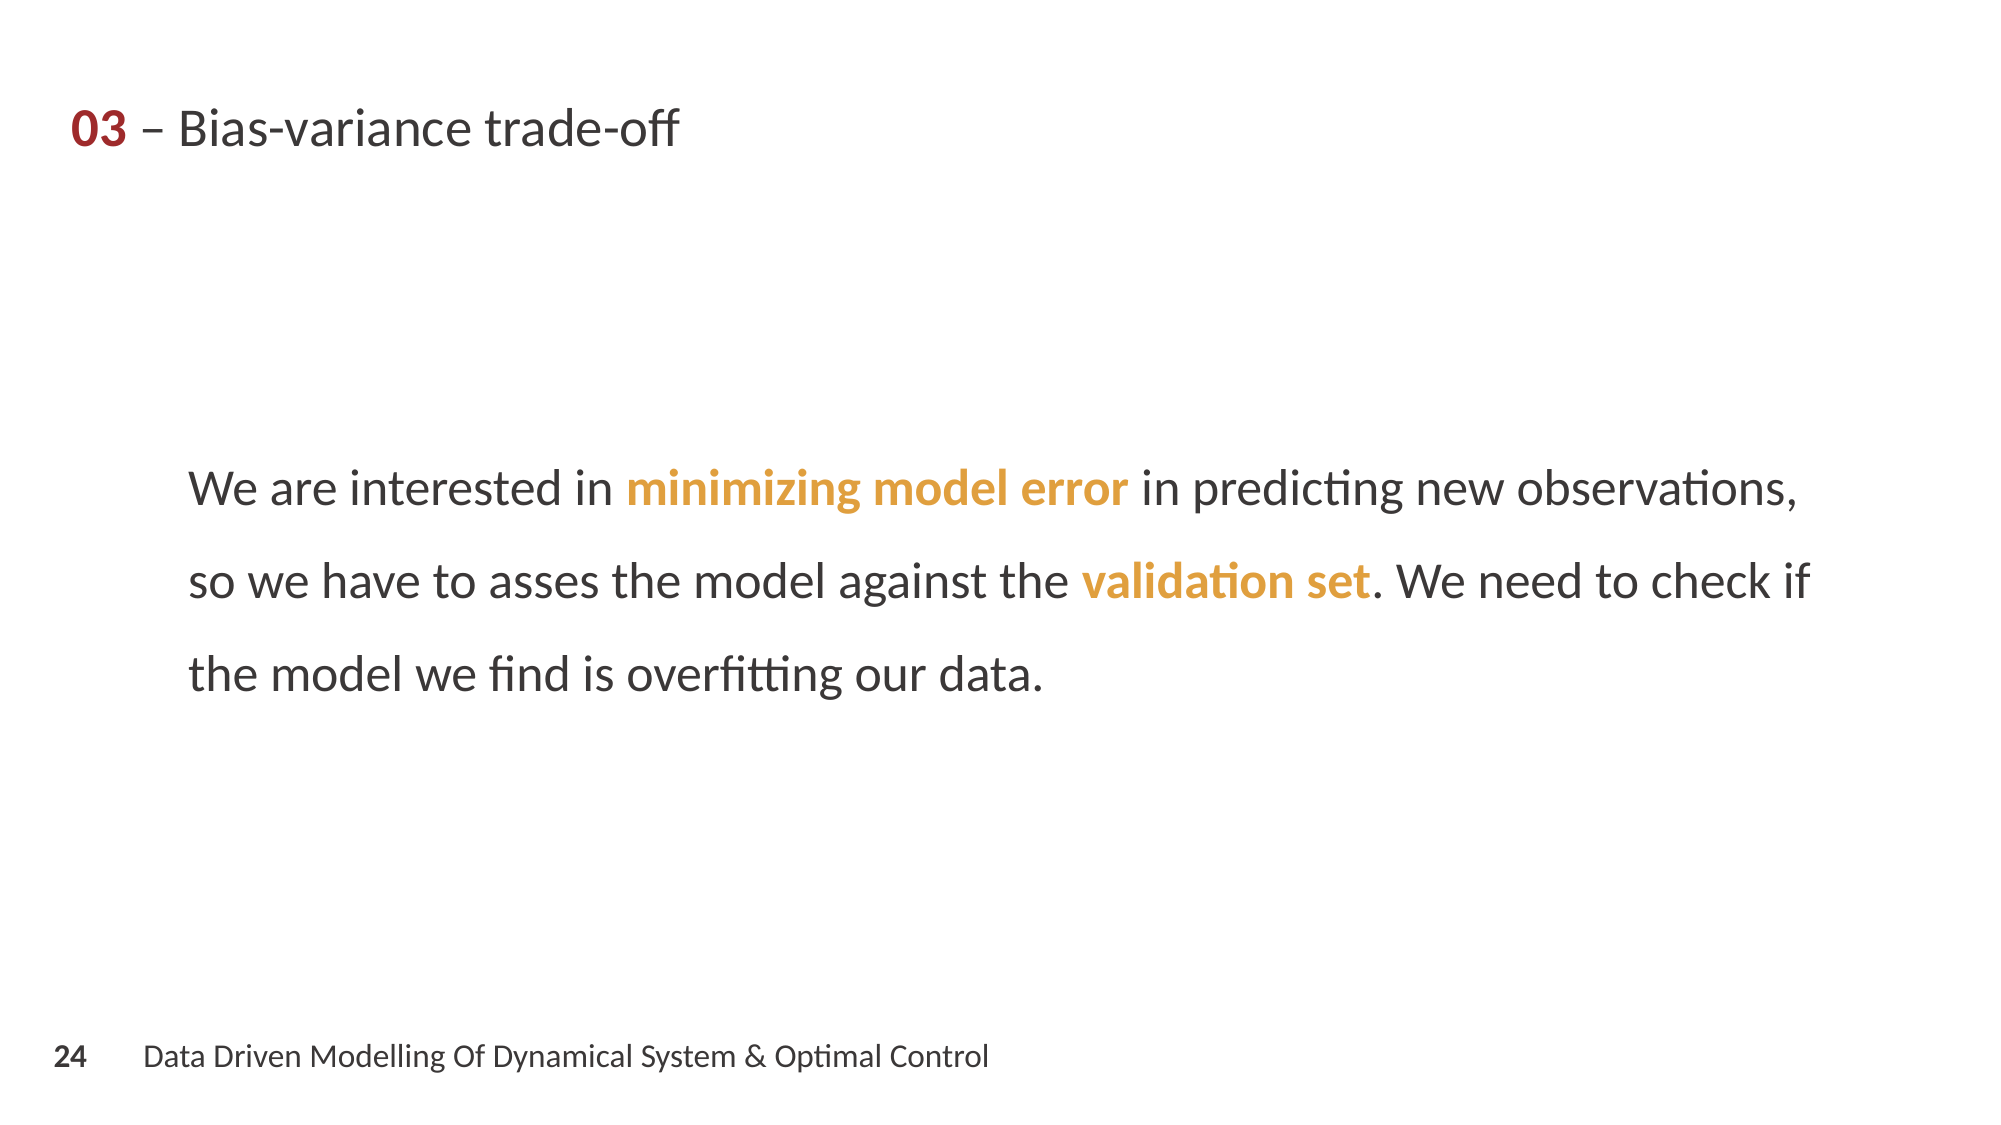

03 – Bias-variance trade-off
We are interested in minimizing model error in predicting new observations, so we have to asses the model against the validation set. We need to check if the model we find is overfitting our data.